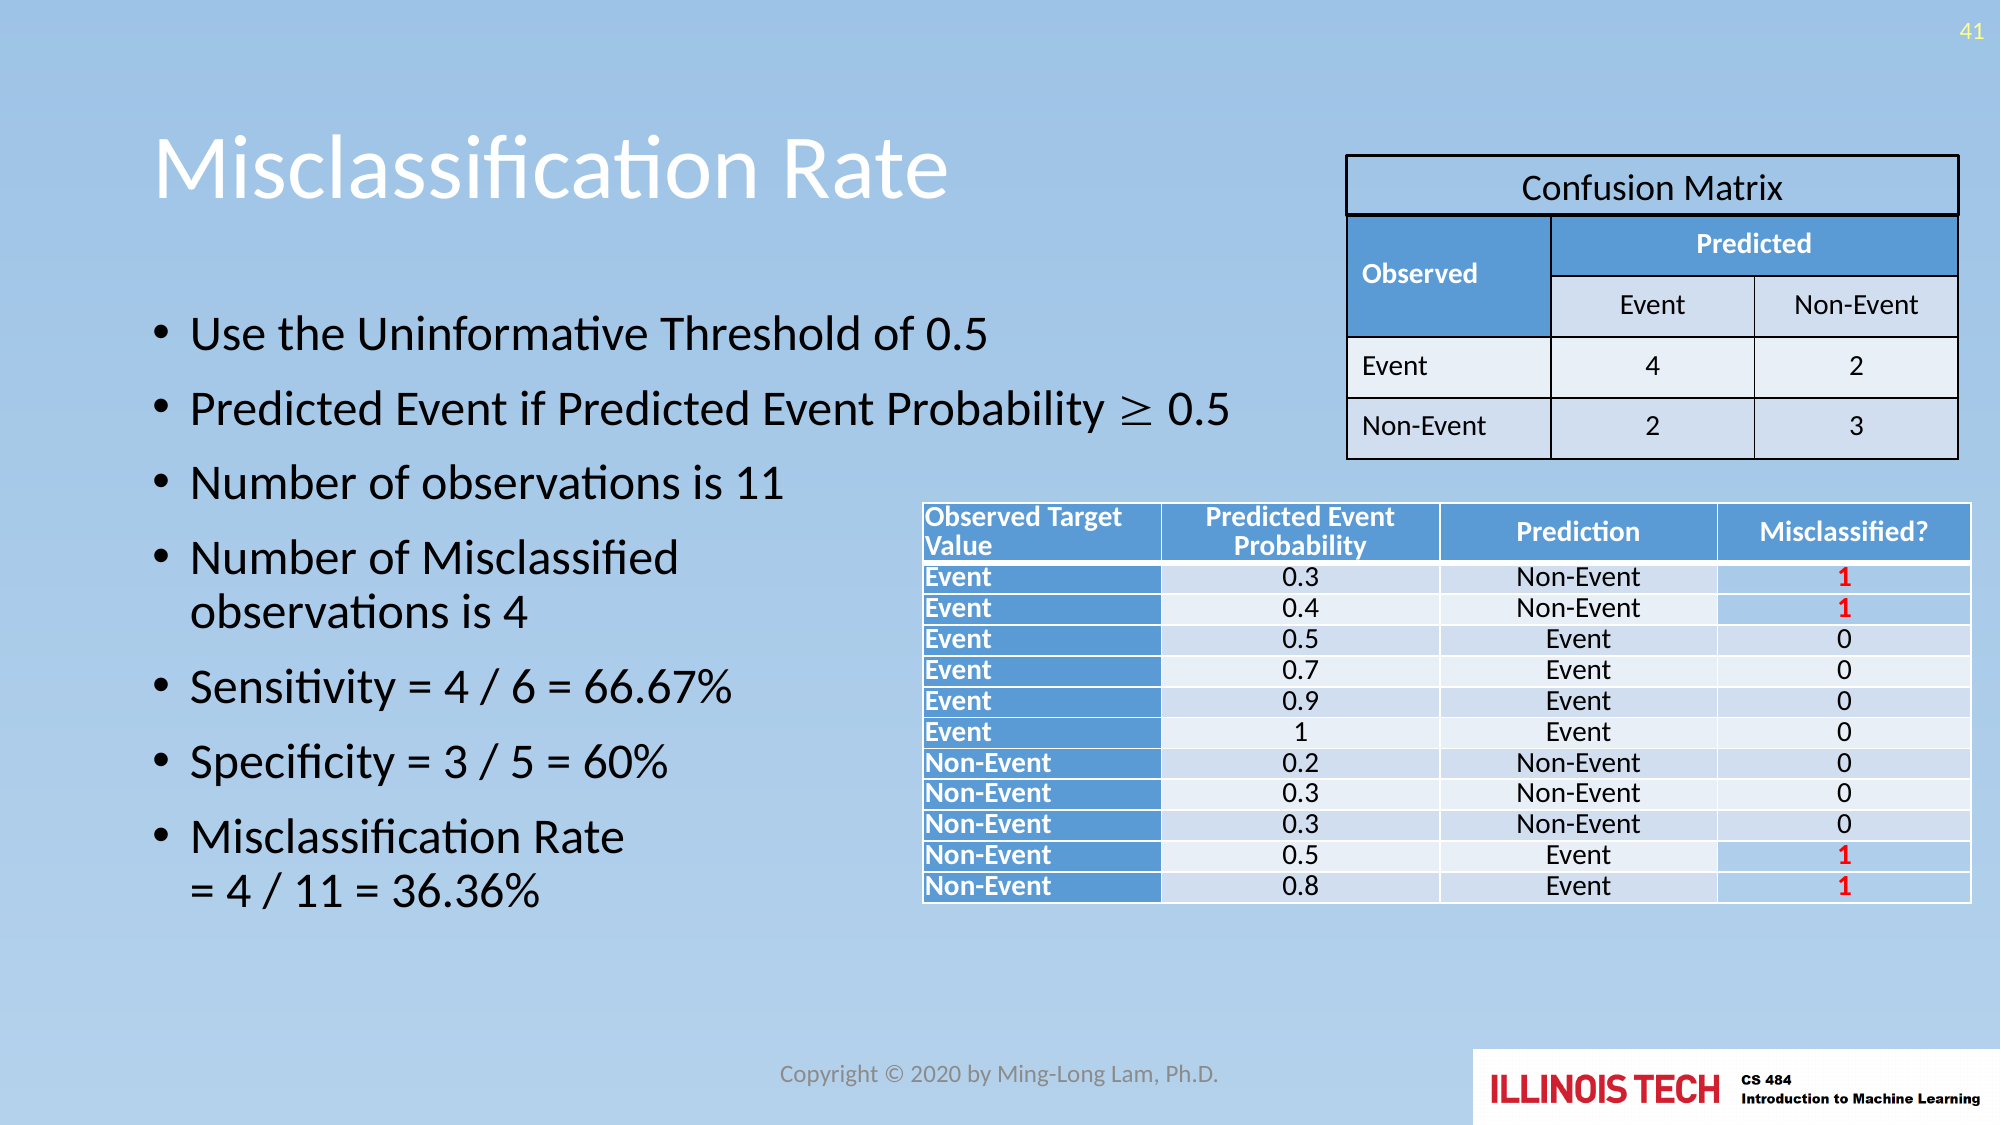

41
# Misclassification Rate
Confusion Matrix
| Observed | Predicted |  |
| --- | --- | --- |
|  | Event | Non-Event |
| Event | 4 | 2 |
| Non-Event | 2 | 3 |
Use the Uninformative Threshold of 0.5
Predicted Event if Predicted Event Probability ≥ 0.5
Number of observations is 11
Number of Misclassified
observations is 4
Sensitivity = 4 / 6 = 66.67%
Specificity = 3 / 5 = 60%
Misclassification Rate
= 4 / 11 = 36.36%
| Observed Target Value | Predicted Event Probability | Prediction | Misclassified? |
| --- | --- | --- | --- |
| Event | 0.3 | Non-Event | 1 |
| Event | 0.4 | Non-Event | 1 |
| Event | 0.5 | Event | 0 |
| Event | 0.7 | Event | 0 |
| Event | 0.9 | Event | 0 |
| Event | 1 | Event | 0 |
| Non-Event | 0.2 | Non-Event | 0 |
| Non-Event | 0.3 | Non-Event | 0 |
| Non-Event | 0.3 | Non-Event | 0 |
| Non-Event | 0.5 | Event | 1 |
| Non-Event | 0.8 | Event | 1 |
Copyright © 2020 by Ming-Long Lam, Ph.D.